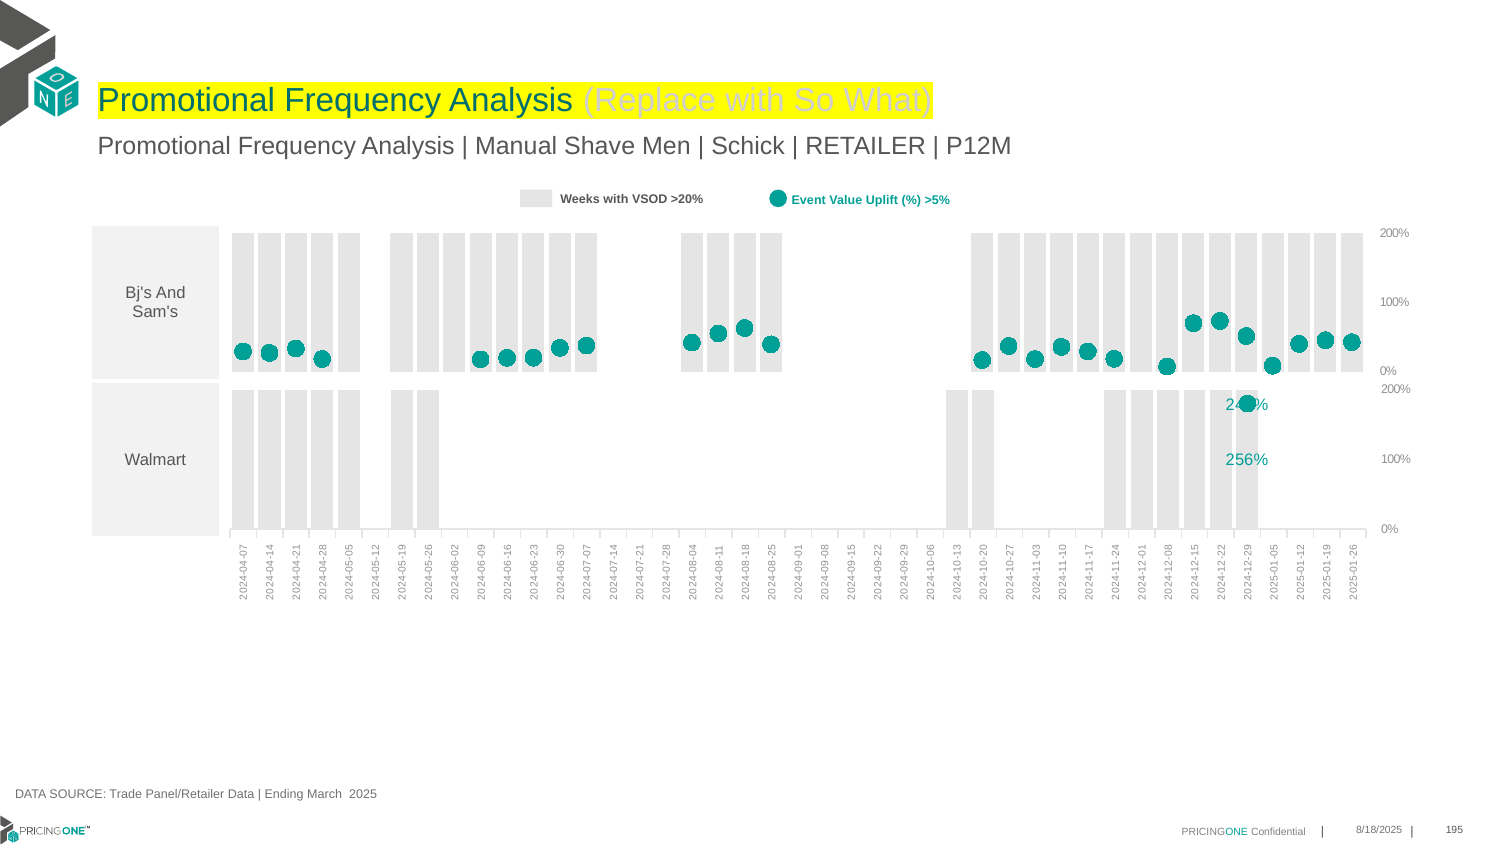

# Promotional Frequency Analysis (Replace with So What)
Promotional Frequency Analysis | Manual Shave Men | Schick | RETAILER | P12M
Weeks with VSOD >20%
Event Value Uplift (%) >5%

### Chart

| Category | Weekly VSOD | New Uplift |
|---|---|---|
| 2024-04-07 | 1.0 | 0.2910517141196978 |
| 2024-04-14 | 1.0 | 0.2695835056129618 |
| 2024-04-21 | 1.0 | 0.33402230317329995 |
| 2024-04-28 | 1.0 | 0.18122054709132235 |
| 2024-05-05 | 1.0 | None |
| 2024-05-12 | None | None |
| 2024-05-19 | 1.0 | None |
| 2024-05-26 | 1.0 | None |
| 2024-06-02 | 1.0 | None |
| 2024-06-09 | 1.0 | 0.1766838586021581 |
| 2024-06-16 | 1.0 | 0.19749181785499278 |
| 2024-06-23 | 1.0 | 0.200185184670526 |
| 2024-06-30 | 1.0 | 0.3425875453811883 |
| 2024-07-07 | 1.0 | 0.3755100141906004 |
| 2024-07-14 | None | None |
| 2024-07-21 | None | None |
| 2024-07-28 | None | None |
| 2024-08-04 | 1.0 | 0.41830334795795177 |
| 2024-08-11 | 1.0 | 0.5499957951391808 |
| 2024-08-18 | 1.0 | 0.6283776679634108 |
| 2024-08-25 | 1.0 | 0.3937798298402158 |
| 2024-09-01 | None | None |
| 2024-09-08 | None | None |
| 2024-09-15 | None | None |
| 2024-09-22 | None | None |
| 2024-09-29 | None | None |
| 2024-10-06 | None | None |
| 2024-10-13 | None | None |
| 2024-10-20 | 1.0 | 0.16622326818786454 |
| 2024-10-27 | 1.0 | 0.3691160165305917 |
| 2024-11-03 | 1.0 | 0.17901745768842692 |
| 2024-11-10 | 1.0 | 0.3565154652111174 |
| 2024-11-17 | 1.0 | 0.2914575214341387 |
| 2024-11-24 | 1.0 | 0.18382230412578296 |
| 2024-12-01 | 1.0 | None |
| 2024-12-08 | 1.0 | 0.07363521932488294 |
| 2024-12-15 | 1.0 | 0.7005148990467612 |
| 2024-12-22 | 1.0 | 0.7303424526497034 |
| 2024-12-29 | 1.0 | 0.5132734912146677 |
| 2025-01-05 | 1.0 | 0.08367974333378031 |
| 2025-01-12 | 1.0 | 0.39932925920405427 |
| 2025-01-19 | 1.0 | 0.45419936975201114 |
| 2025-01-26 | 1.0 | 0.42425202839756593 |
| Bj's And Sam's |
| --- |
| Walmart |

### Chart

| Category | Weekly VSOD | New Uplift |
|---|---|---|
| 2024-04-07 | 1.0 | None |
| 2024-04-14 | 1.0 | None |
| 2024-04-21 | 1.0 | None |
| 2024-04-28 | 1.0 | None |
| 2024-05-05 | 1.0 | None |
| 2024-05-12 | None | None |
| 2024-05-19 | 1.0 | None |
| 2024-05-26 | 1.0 | None |
| 2024-06-02 | None | None |
| 2024-06-09 | None | None |
| 2024-06-16 | None | None |
| 2024-06-23 | None | None |
| 2024-06-30 | None | None |
| 2024-07-07 | None | None |
| 2024-07-14 | None | None |
| 2024-07-21 | None | None |
| 2024-07-28 | None | None |
| 2024-08-04 | None | None |
| 2024-08-11 | None | None |
| 2024-08-18 | None | None |
| 2024-08-25 | None | None |
| 2024-09-01 | None | None |
| 2024-09-08 | None | None |
| 2024-09-15 | None | None |
| 2024-09-22 | None | None |
| 2024-09-29 | None | None |
| 2024-10-06 | None | None |
| 2024-10-13 | 1.0 | None |
| 2024-10-20 | 1.0 | None |
| 2024-10-27 | None | None |
| 2024-11-03 | None | None |
| 2024-11-10 | None | None |
| 2024-11-17 | None | None |
| 2024-11-24 | 1.0 | None |
| 2024-12-01 | 1.0 | None |
| 2024-12-08 | 1.0 | None |
| 2024-12-15 | 1.0 | None |
| 2024-12-22 | 1.0 | None |
| 2024-12-29 | 1.0 | 1.8 |
| 2025-01-05 | None | None |
| 2025-01-12 | None | None |
| 2025-01-19 | None | None |
| 2025-01-26 | None | None |
DATA SOURCE: Trade Panel/Retailer Data | Ending March  2025

8/18/2025
195